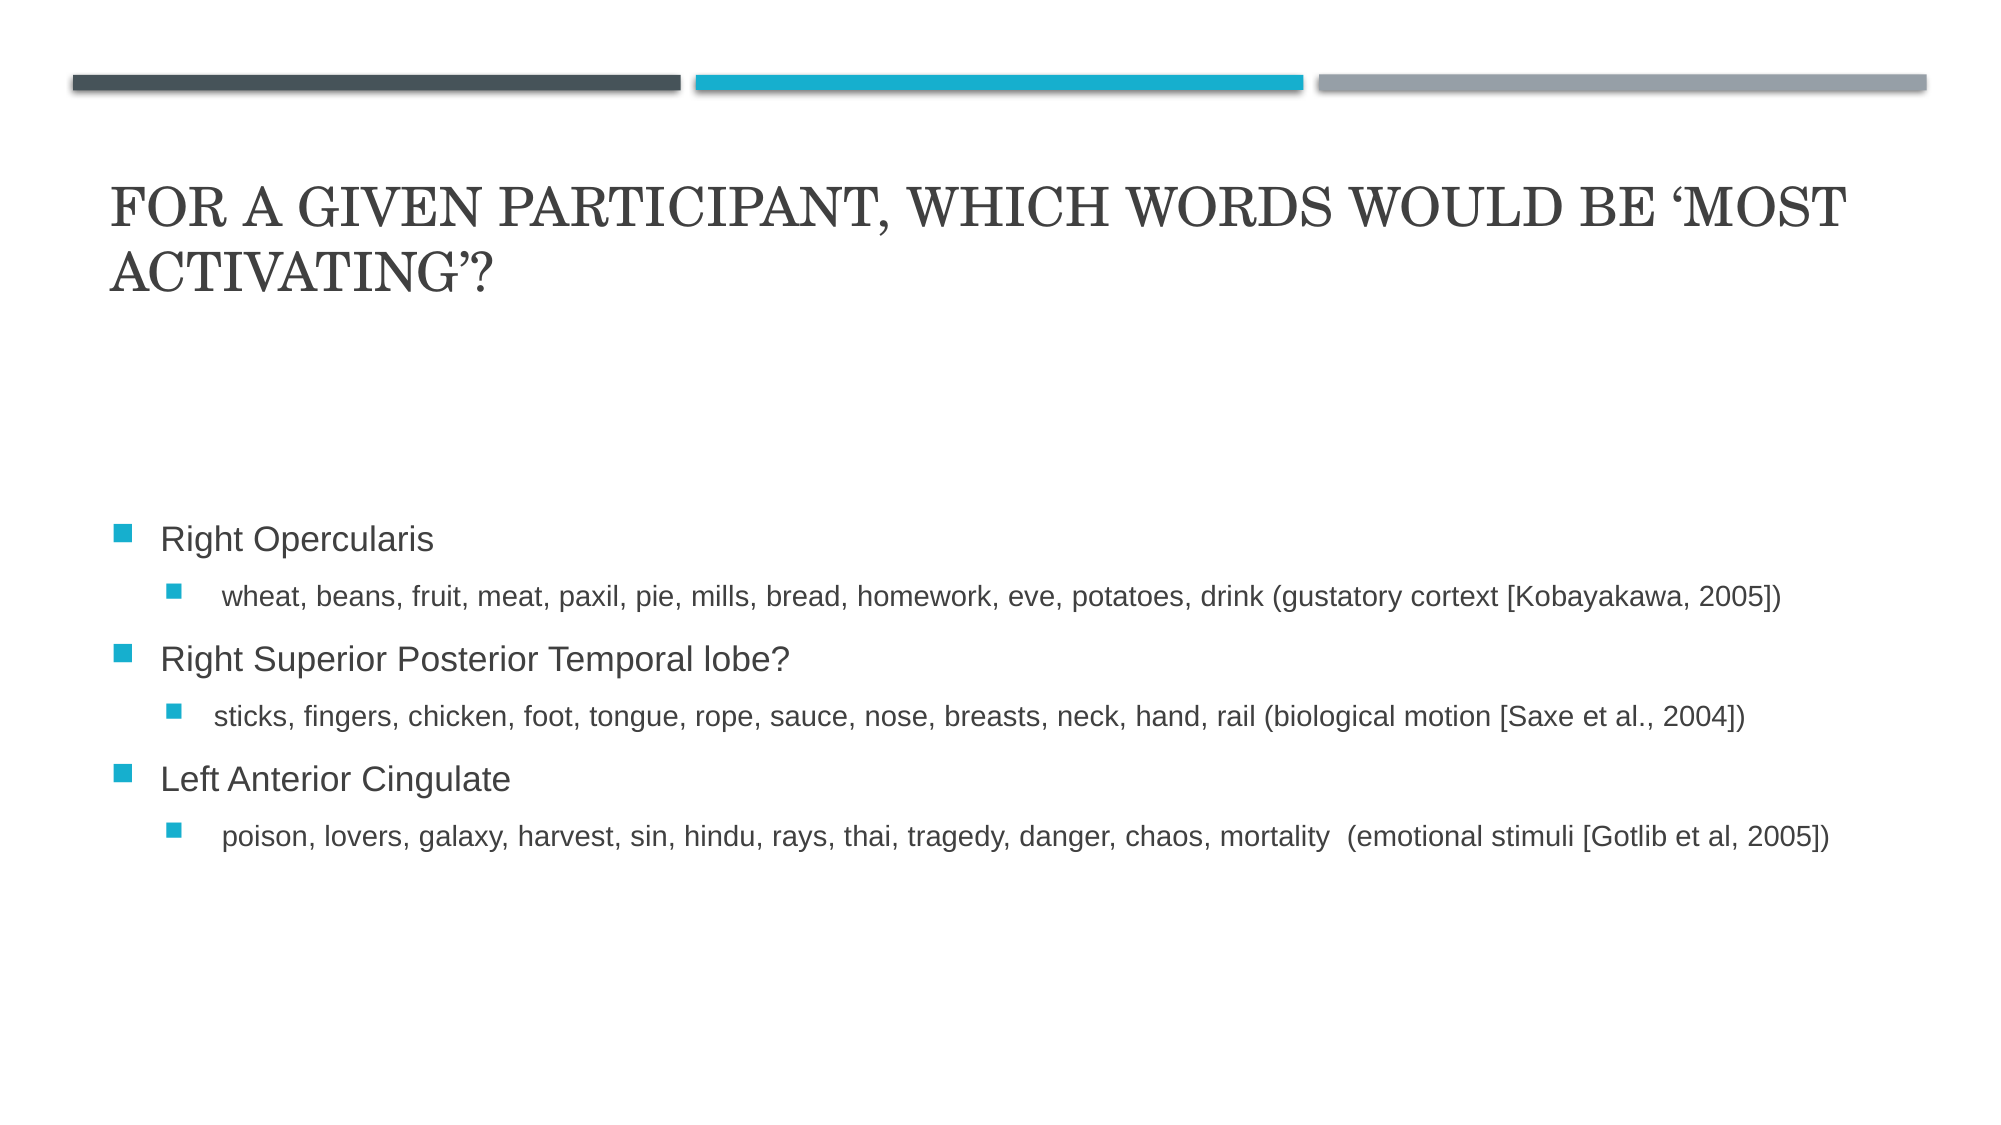

# For a given participant, which words would be ‘most activating’?
Right Opercularis
 wheat, beans, fruit, meat, paxil, pie, mills, bread, homework, eve, potatoes, drink (gustatory cortext [Kobayakawa, 2005])
Right Superior Posterior Temporal lobe?
sticks, fingers, chicken, foot, tongue, rope, sauce, nose, breasts, neck, hand, rail (biological motion [Saxe et al., 2004])
Left Anterior Cingulate
 poison, lovers, galaxy, harvest, sin, hindu, rays, thai, tragedy, danger, chaos, mortality  (emotional stimuli [Gotlib et al, 2005])